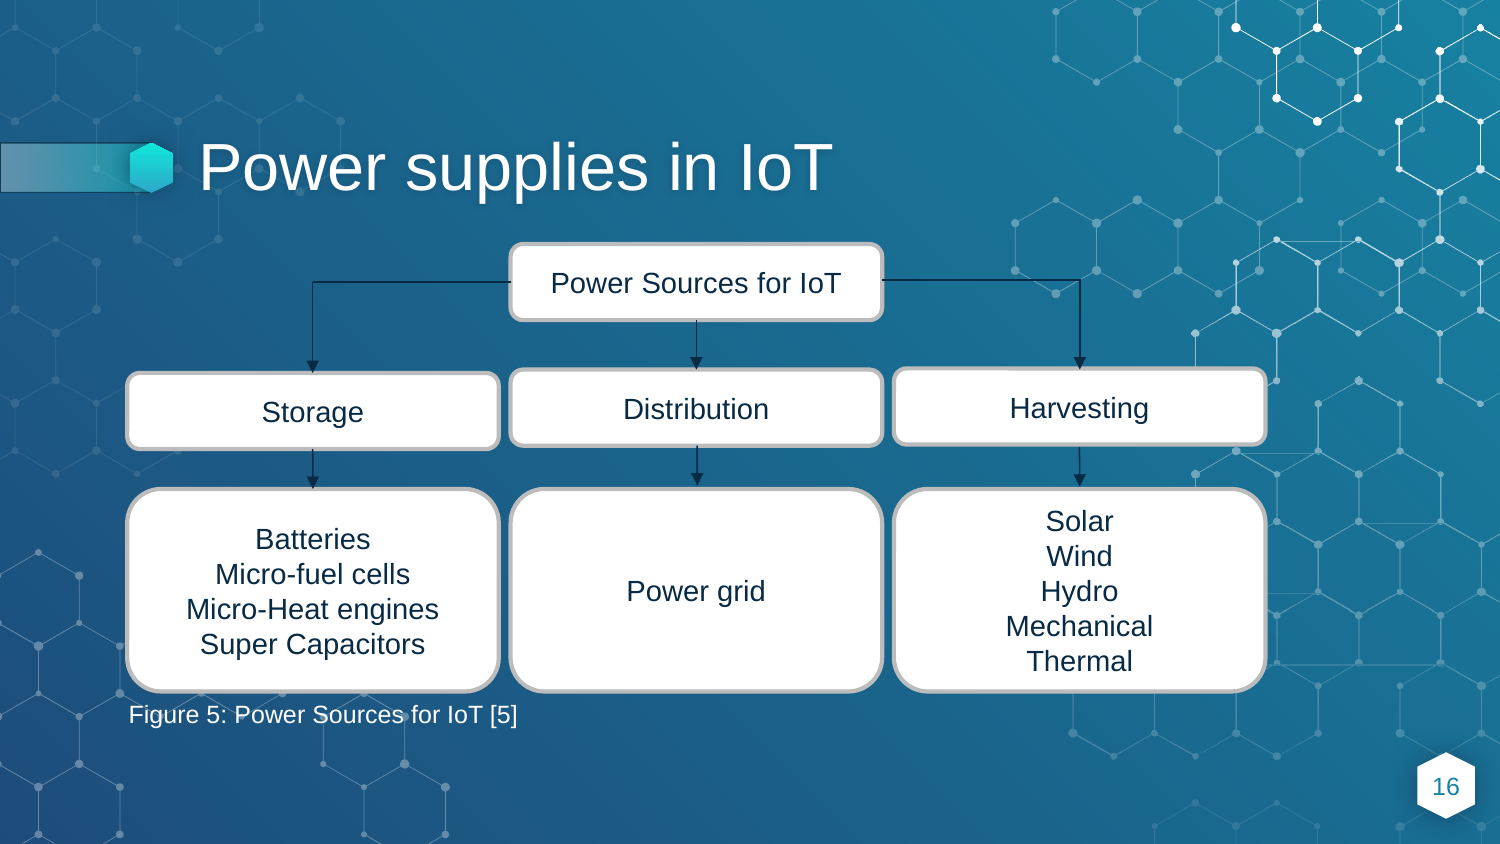

# Power supplies in IoT
Power Sources for IoT
Harvesting
Distribution
Storage
Batteries
Micro-fuel cells
Micro-Heat engines
Super Capacitors
Power grid
Solar
Wind
Hydro
Mechanical
Thermal
Figure 5: Power Sources for IoT [5]
16